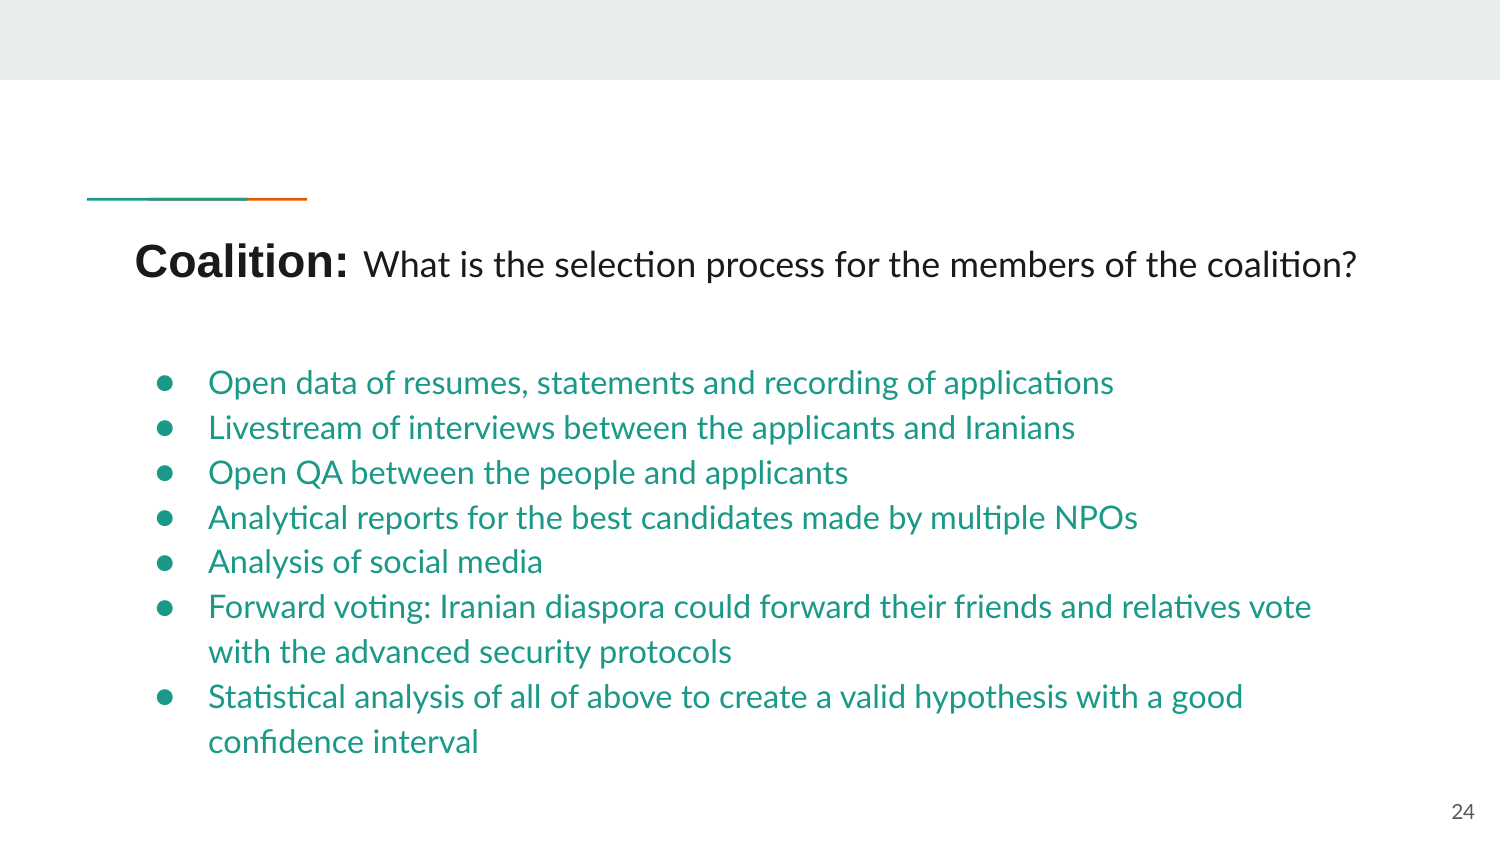

# Coalition: What is the selection process for the members of the coalition?

Open data of resumes, statements and recording of applications
Livestream of interviews between the applicants and Iranians
Open QA between the people and applicants
Analytical reports for the best candidates made by multiple NPOs
Analysis of social media
Forward voting: Iranian diaspora could forward their friends and relatives vote with the advanced security protocols
Statistical analysis of all of above to create a valid hypothesis with a good confidence interval
24